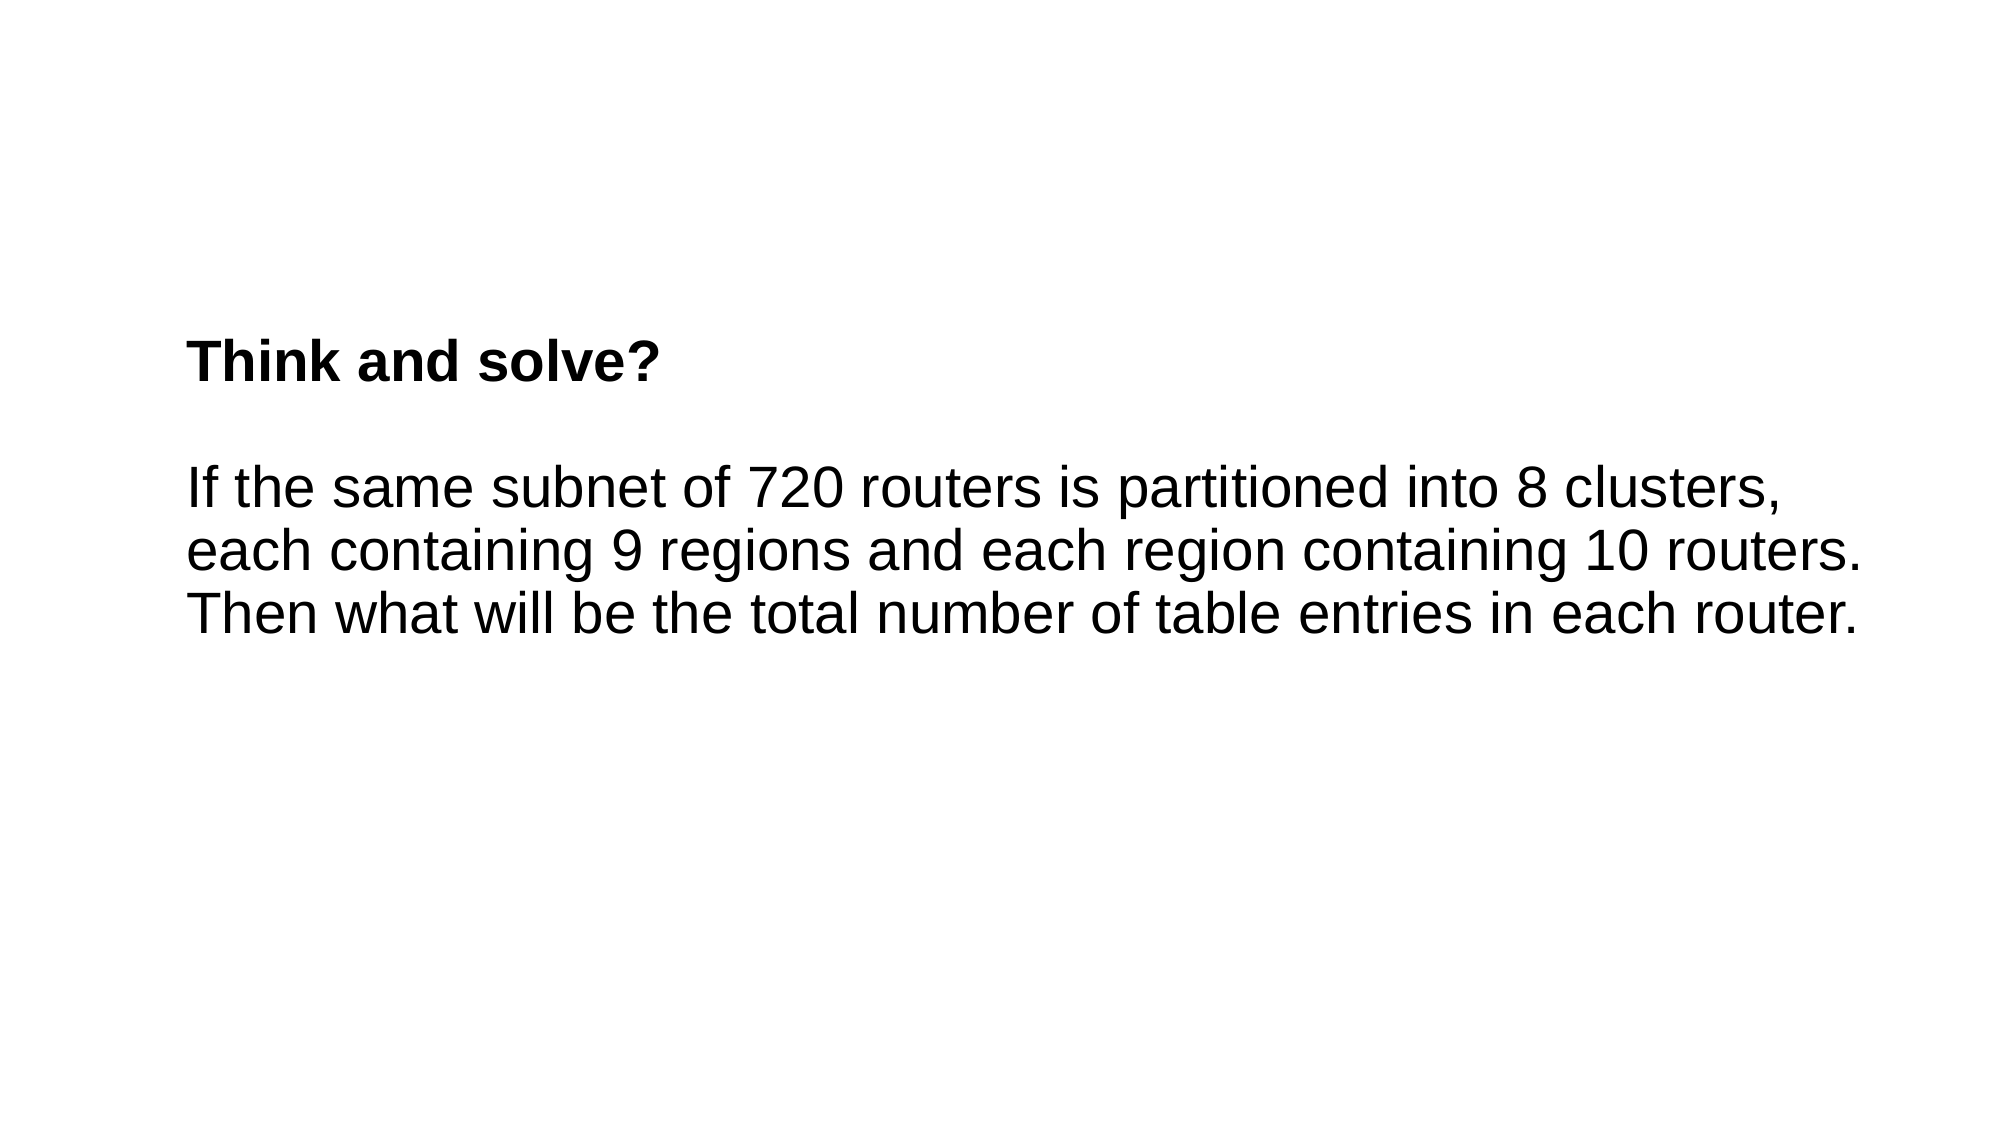

# Think and solve? If the same subnet of 720 routers is partitioned into 8 clusters, each containing 9 regions and each region containing 10 routers. Then what will be the total number of table entries in each router.